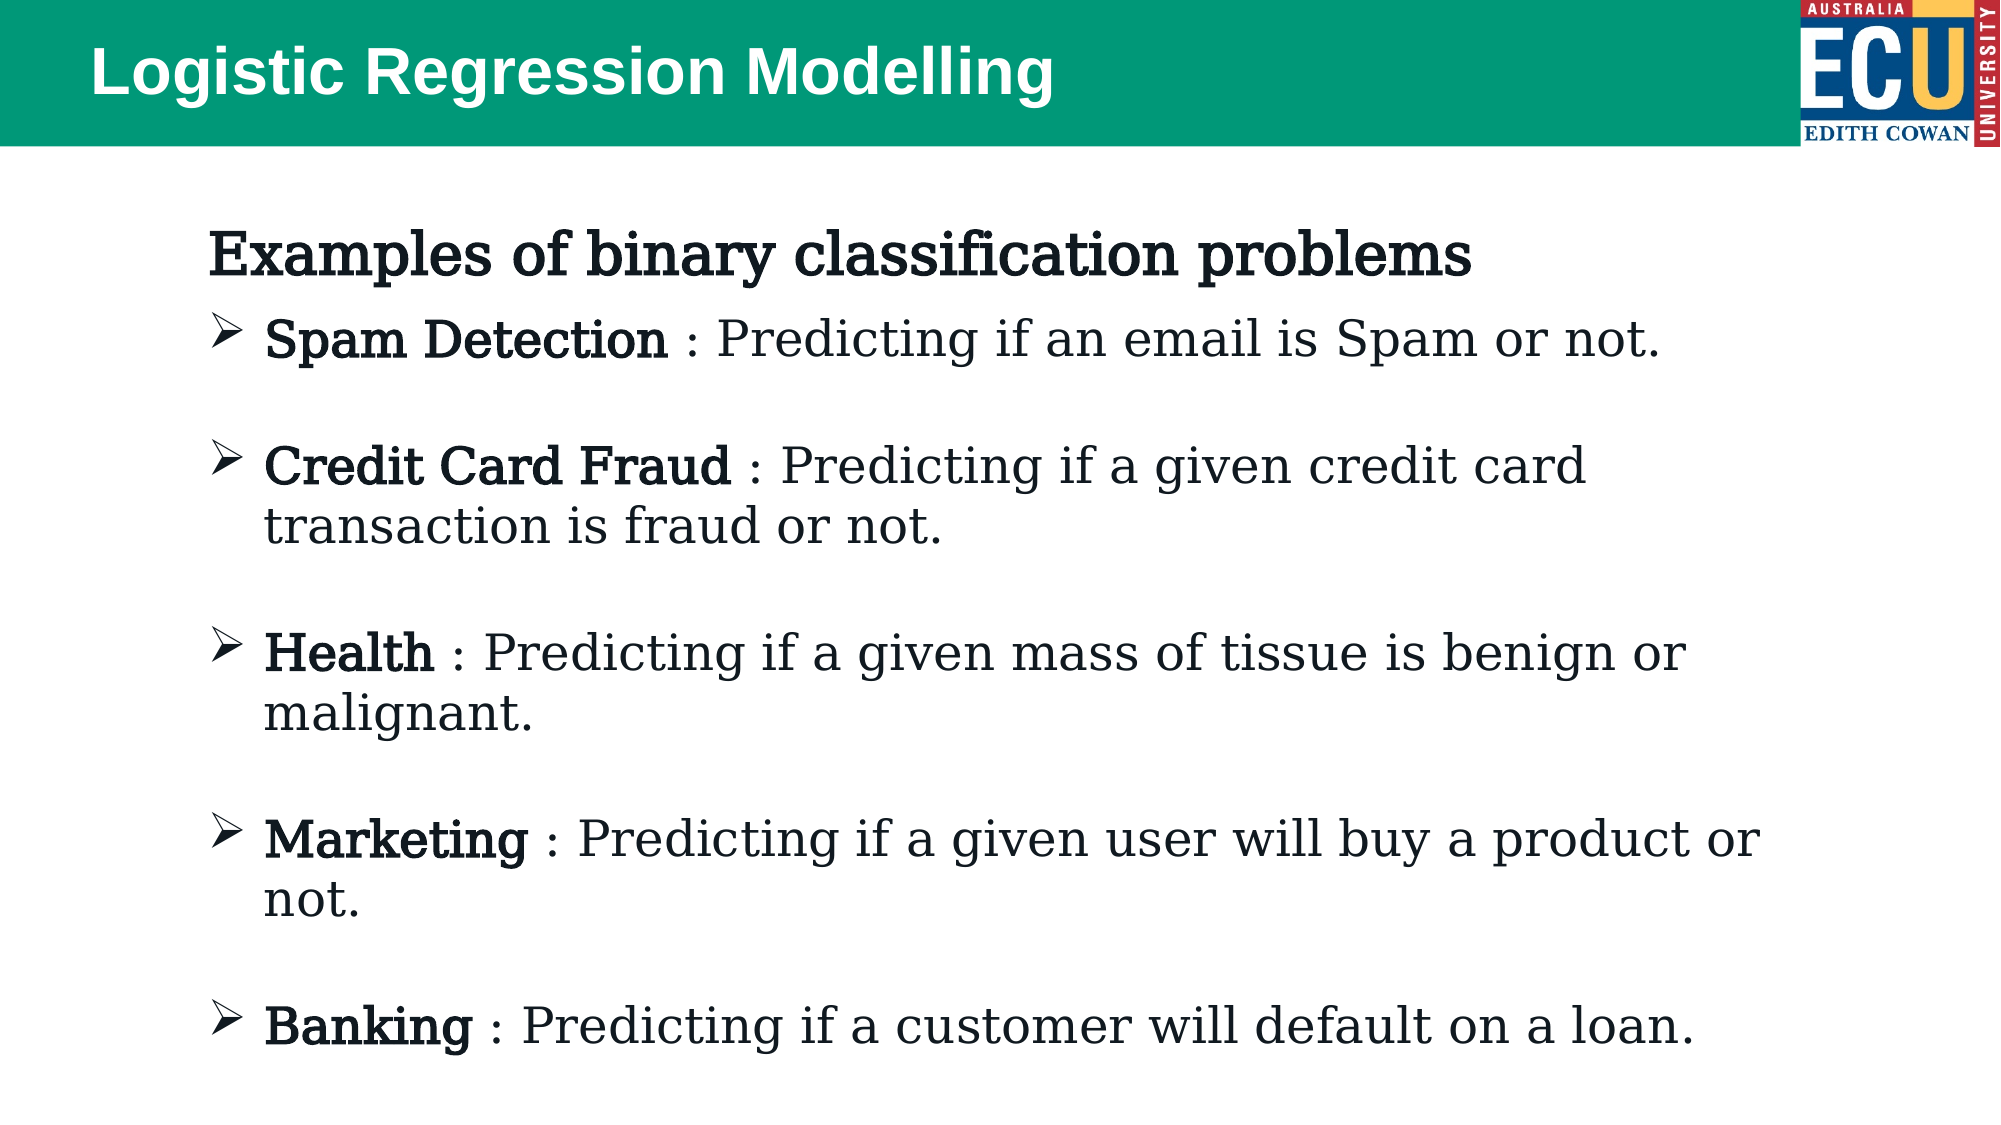

# Logistic Regression Modelling
Examples of binary classification problems
Spam Detection : Predicting if an email is Spam or not.

Credit Card Fraud : Predicting if a given credit card transaction is fraud or not.

Health : Predicting if a given mass of tissue is benign or malignant.

Marketing : Predicting if a given user will buy a product or not.

Banking : Predicting if a customer will default on a loan.